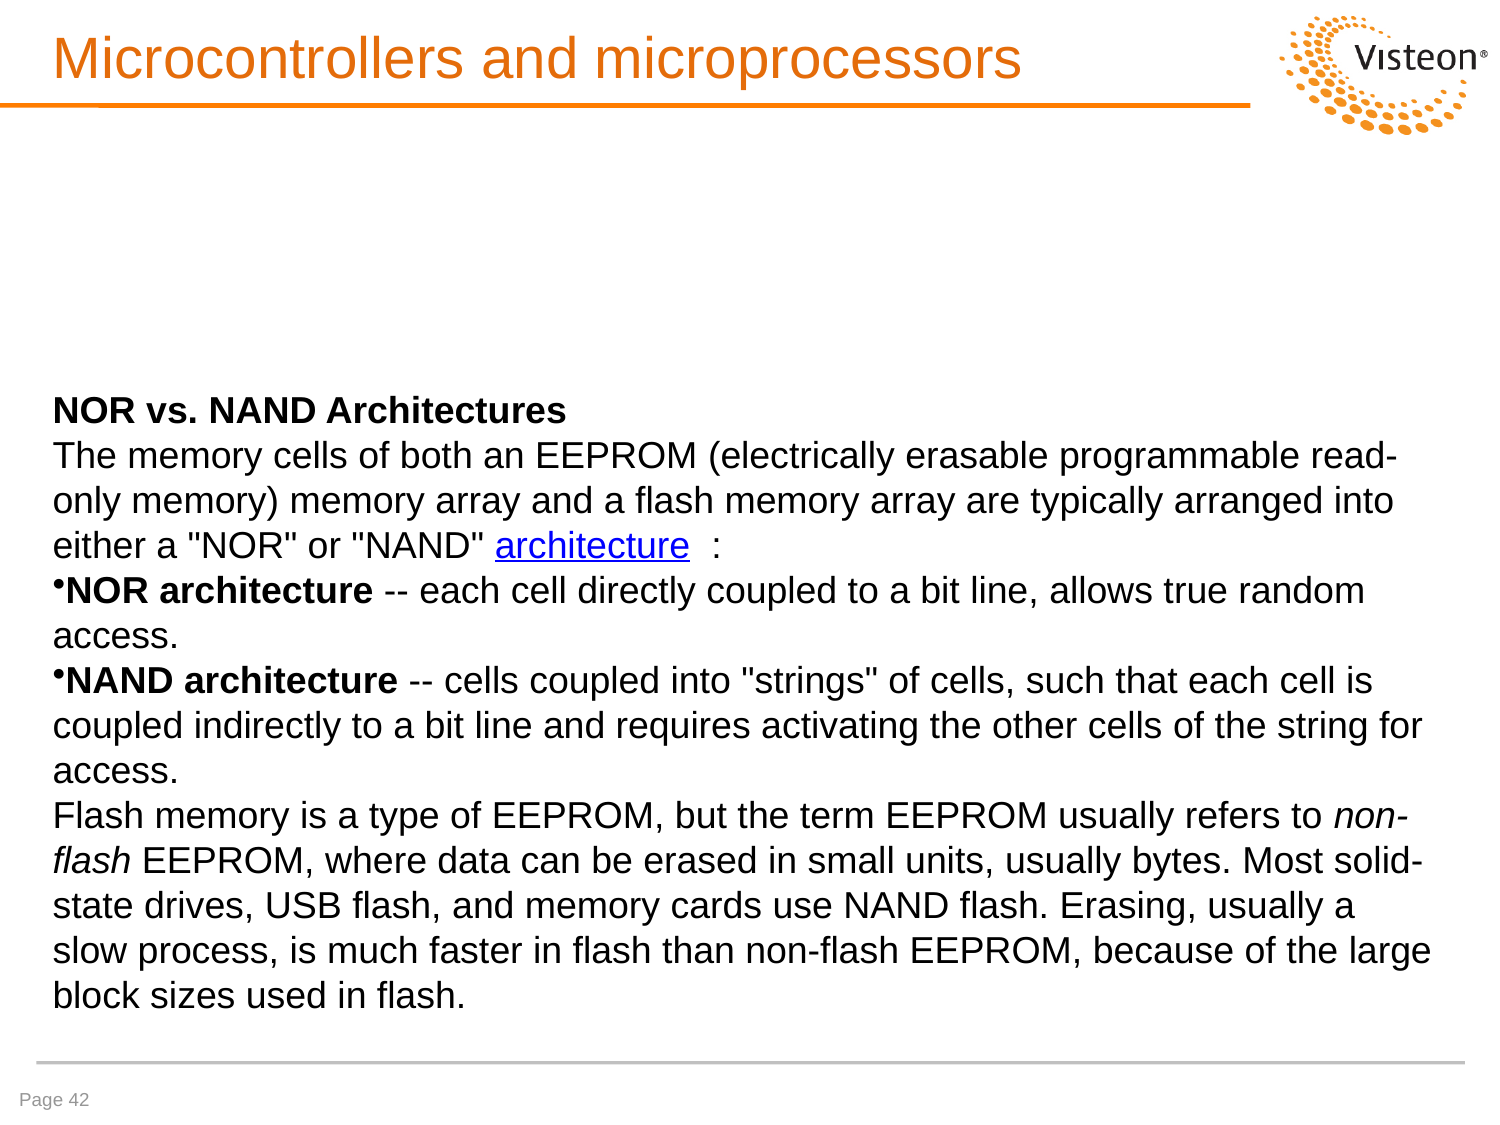

# Microcontrollers and microprocessors
NOR vs. NAND Architectures
The memory cells of both an EEPROM (electrically erasable programmable read-only memory) memory array and a flash memory array are typically arranged into either a "NOR" or "NAND" architecture  :
NOR architecture -- each cell directly coupled to a bit line, allows true random access.
NAND architecture -- cells coupled into "strings" of cells, such that each cell is coupled indirectly to a bit line and requires activating the other cells of the string for access.
Flash memory is a type of EEPROM, but the term EEPROM usually refers to non-flash EEPROM, where data can be erased in small units, usually bytes. Most solid-state drives, USB flash, and memory cards use NAND flash. Erasing, usually a slow process, is much faster in flash than non-flash EEPROM, because of the large block sizes used in flash.
Page 42